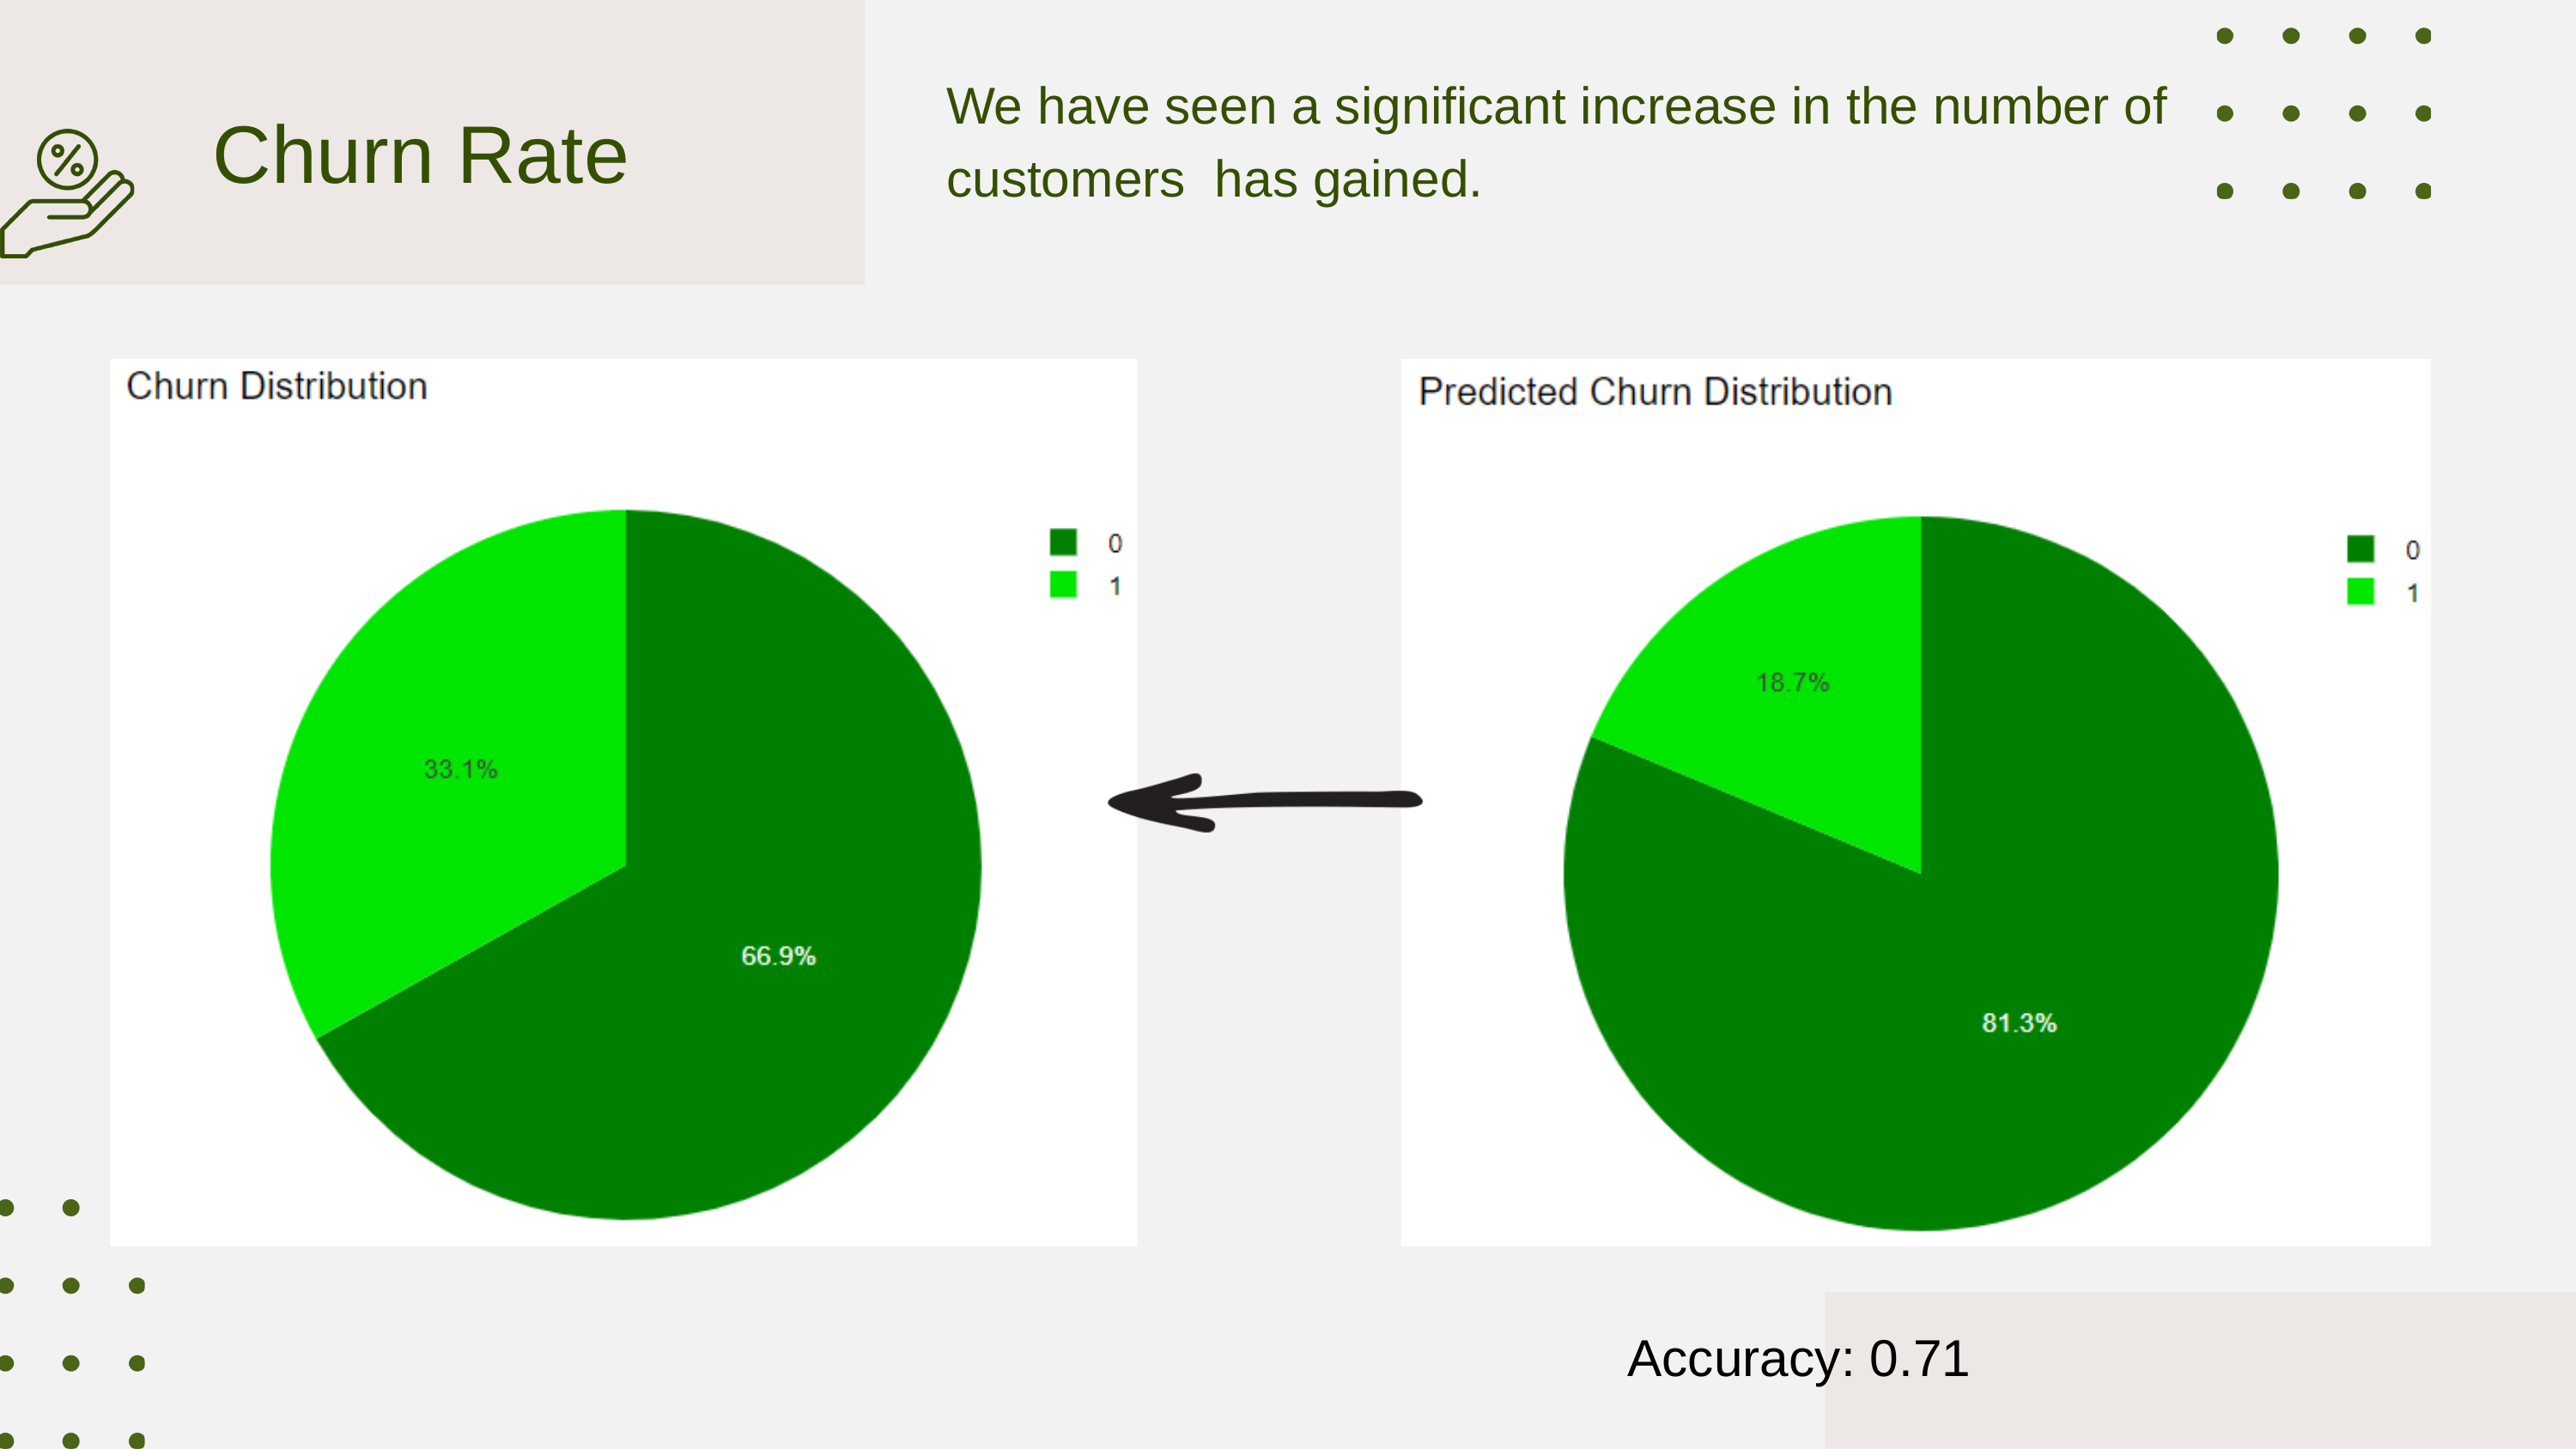

We have seen a significant increase in the number of customers  has gained.
Churn Rate

Accuracy: 0.71